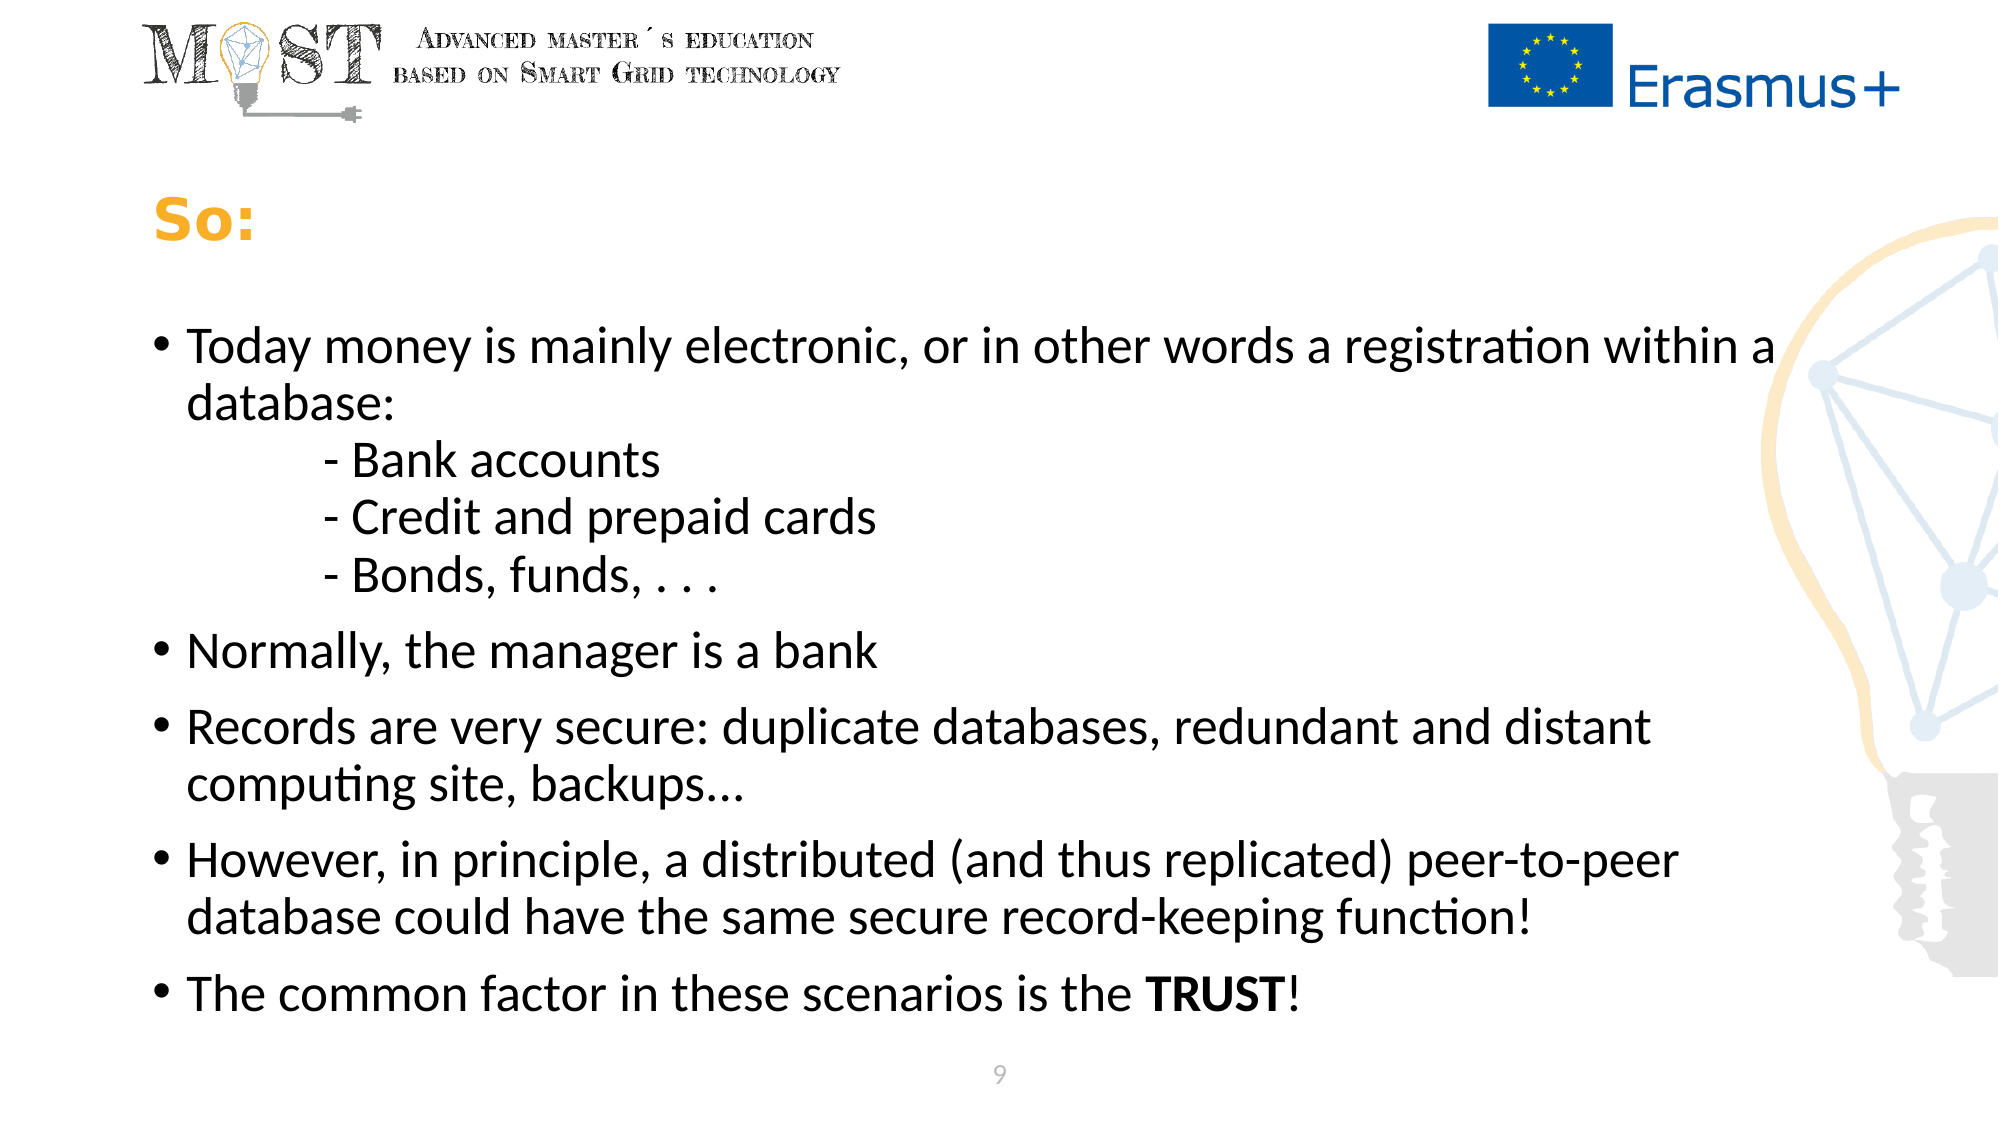

# So:
Today money is mainly electronic, or in other words a registration within a database:
	- Bank accounts
	- Credit and prepaid cards
	- Bonds, funds, . . .
Normally, the manager is a bank
Records are very secure: duplicate databases, redundant and distant computing site, backups...
However, in principle, a distributed (and thus replicated) peer-to-peer database could have the same secure record-keeping function!
The common factor in these scenarios is the TRUST!
9